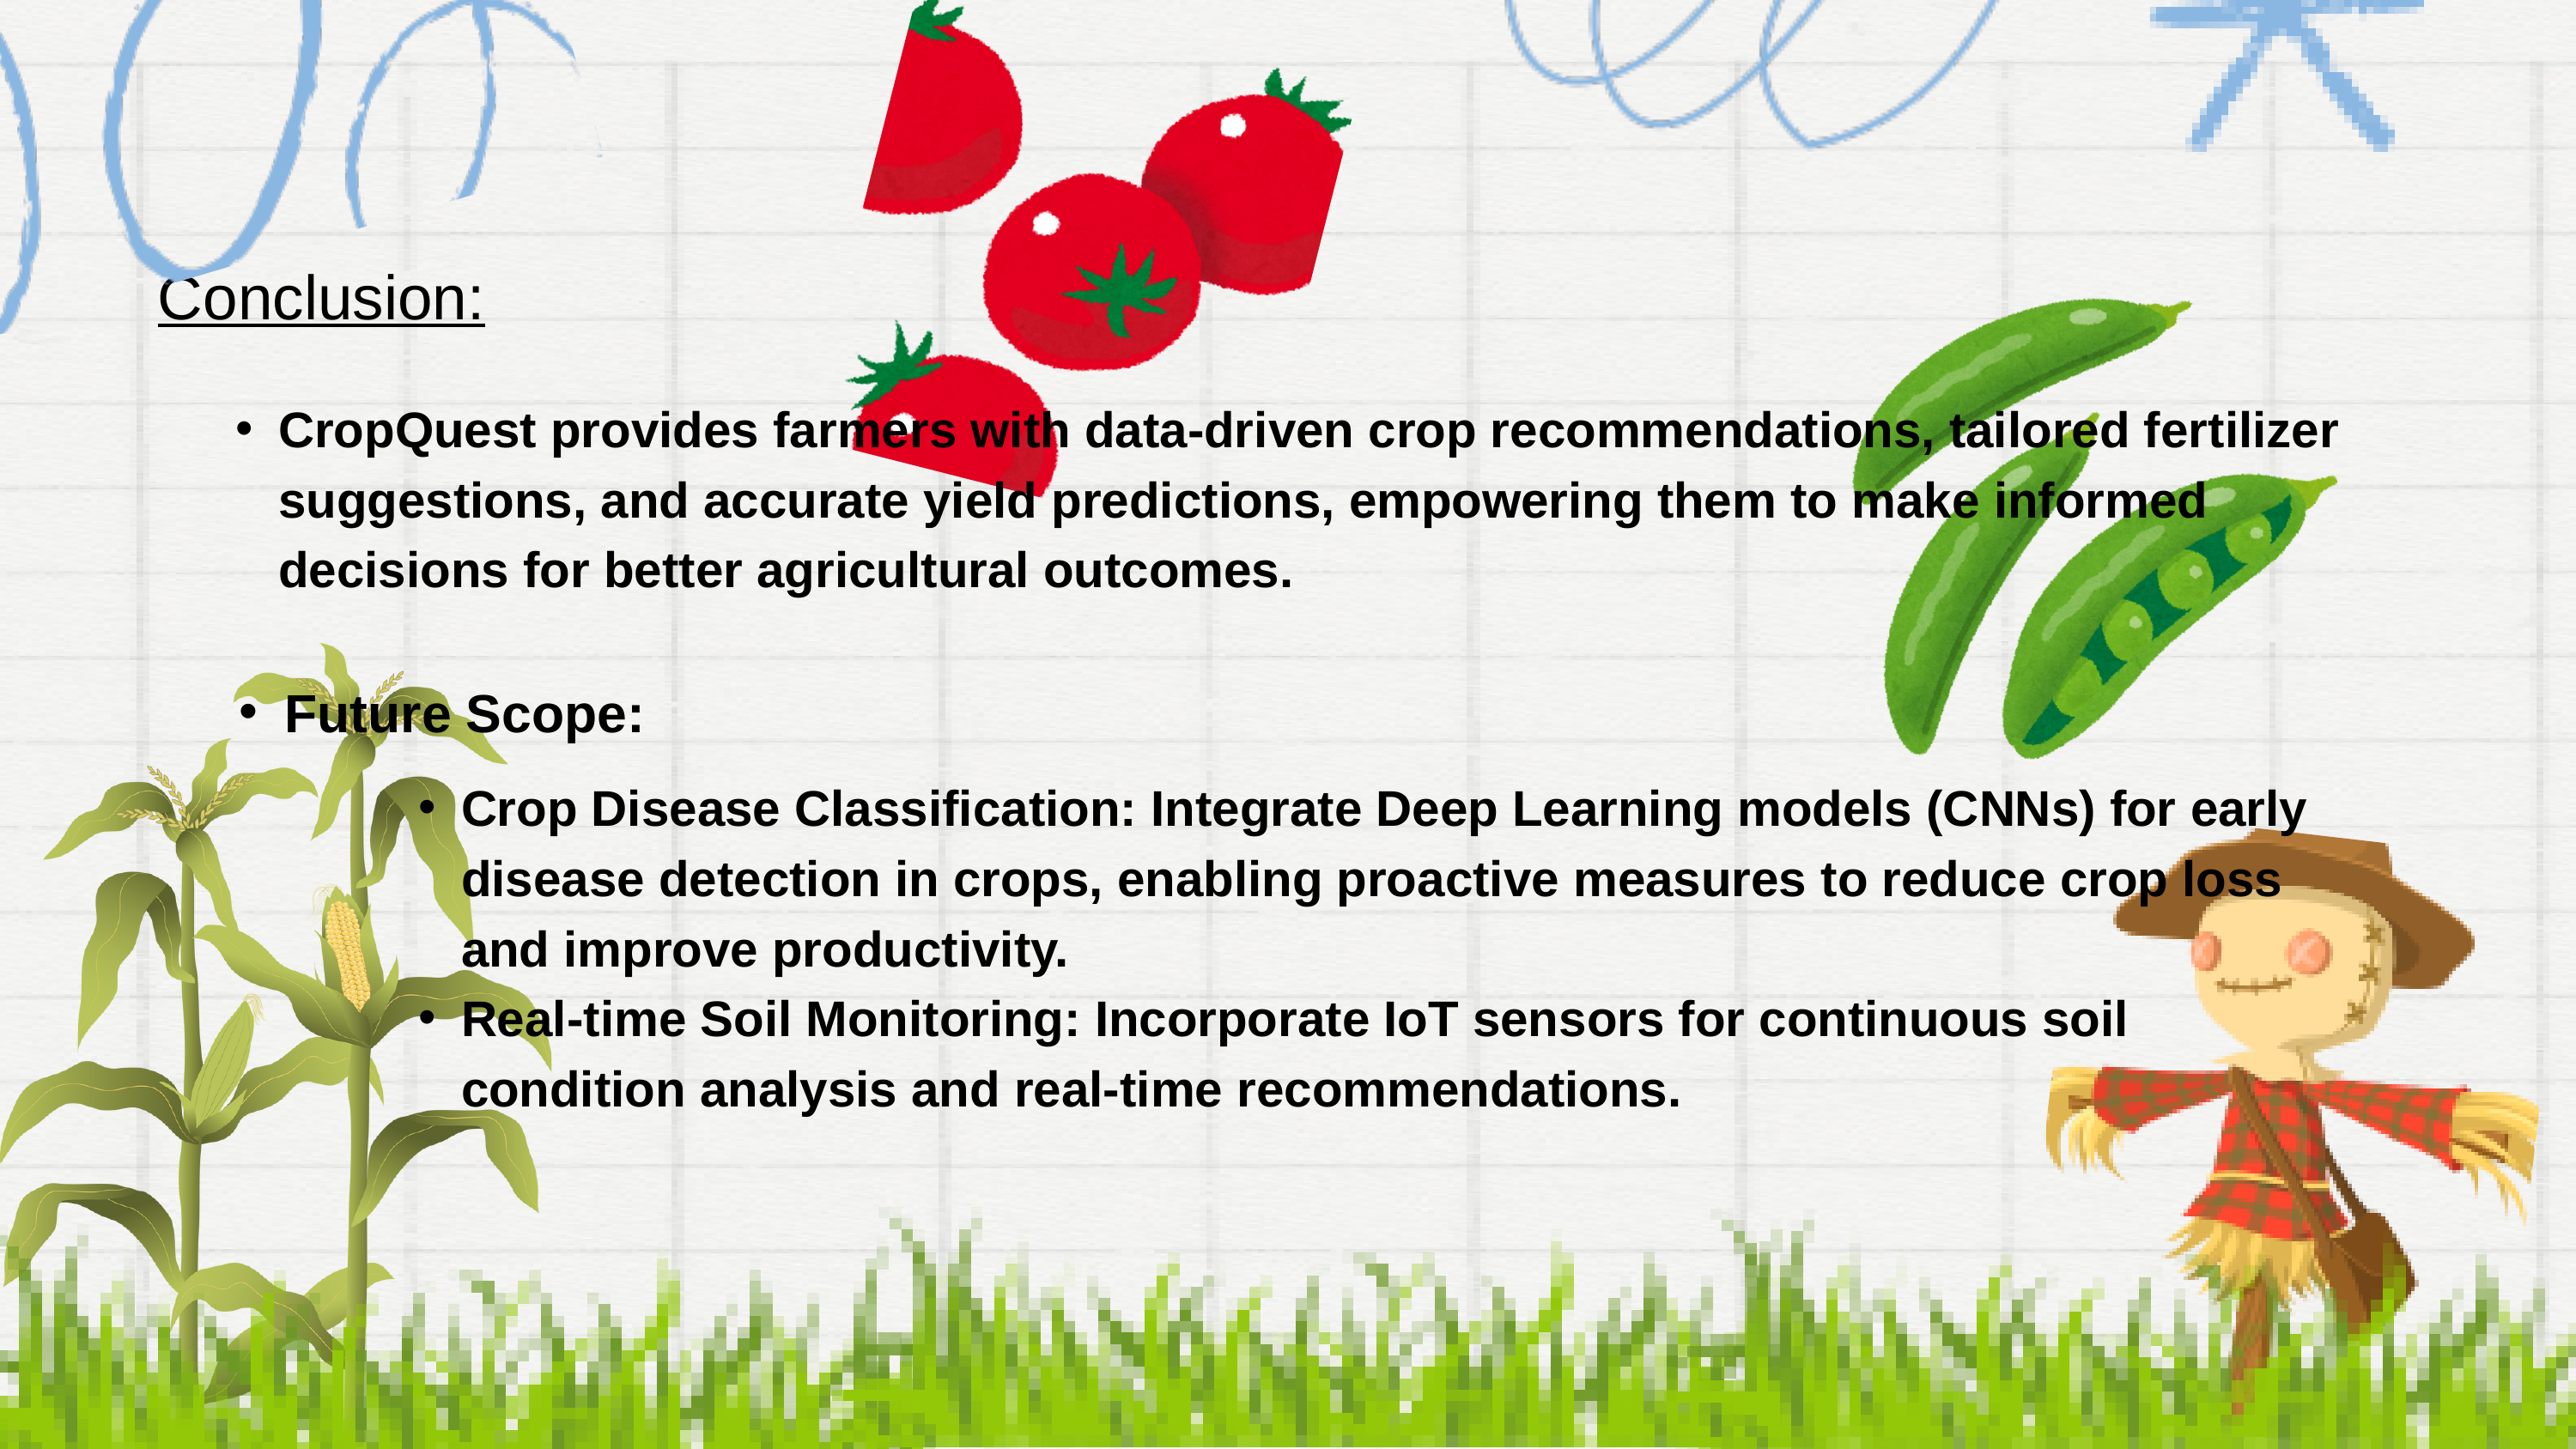

Conclusion:
CropQuest provides farmers with data-driven crop recommendations, tailored fertilizer suggestions, and accurate yield predictions, empowering them to make informed decisions for better agricultural outcomes.

Future Scope:

Crop Disease Classification: Integrate Deep Learning models (CNNs) for early disease detection in crops, enabling proactive measures to reduce crop loss and improve productivity.
Real-time Soil Monitoring: Incorporate IoT sensors for continuous soil condition analysis and real-time recommendations.